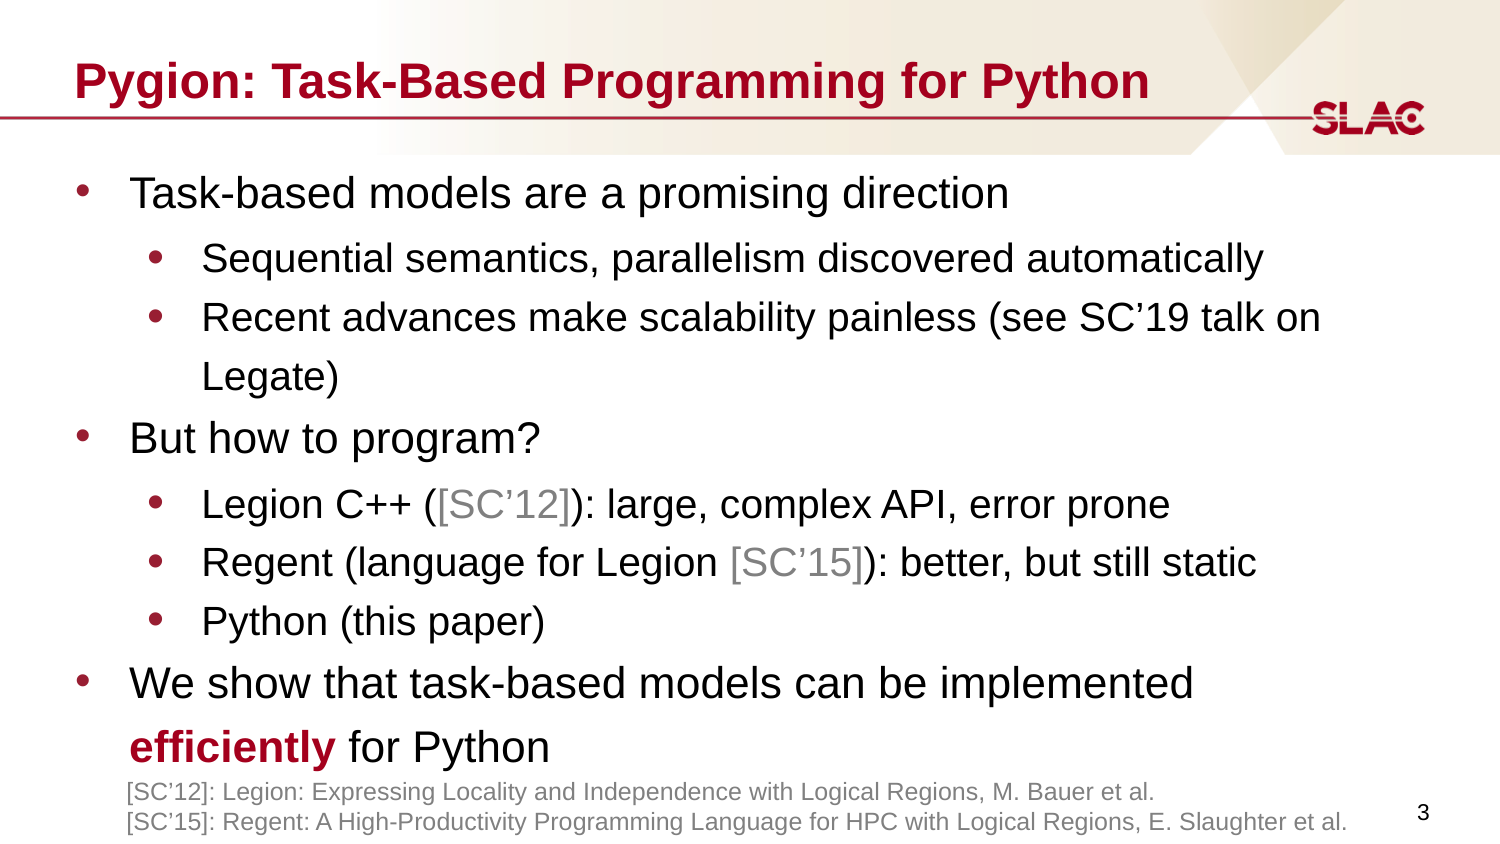

# Pygion: Task-Based Programming for Python
Task-based models are a promising direction
Sequential semantics, parallelism discovered automatically
Recent advances make scalability painless (see SC’19 talk on Legate)
But how to program?
Legion C++ ([SC’12]): large, complex API, error prone
Regent (language for Legion [SC’15]): better, but still static
Python (this paper)
We show that task-based models can be implemented efficiently for Python
[SC’12]: Legion: Expressing Locality and Independence with Logical Regions, M. Bauer et al.
[SC’15]: Regent: A High-Productivity Programming Language for HPC with Logical Regions, E. Slaughter et al.
3